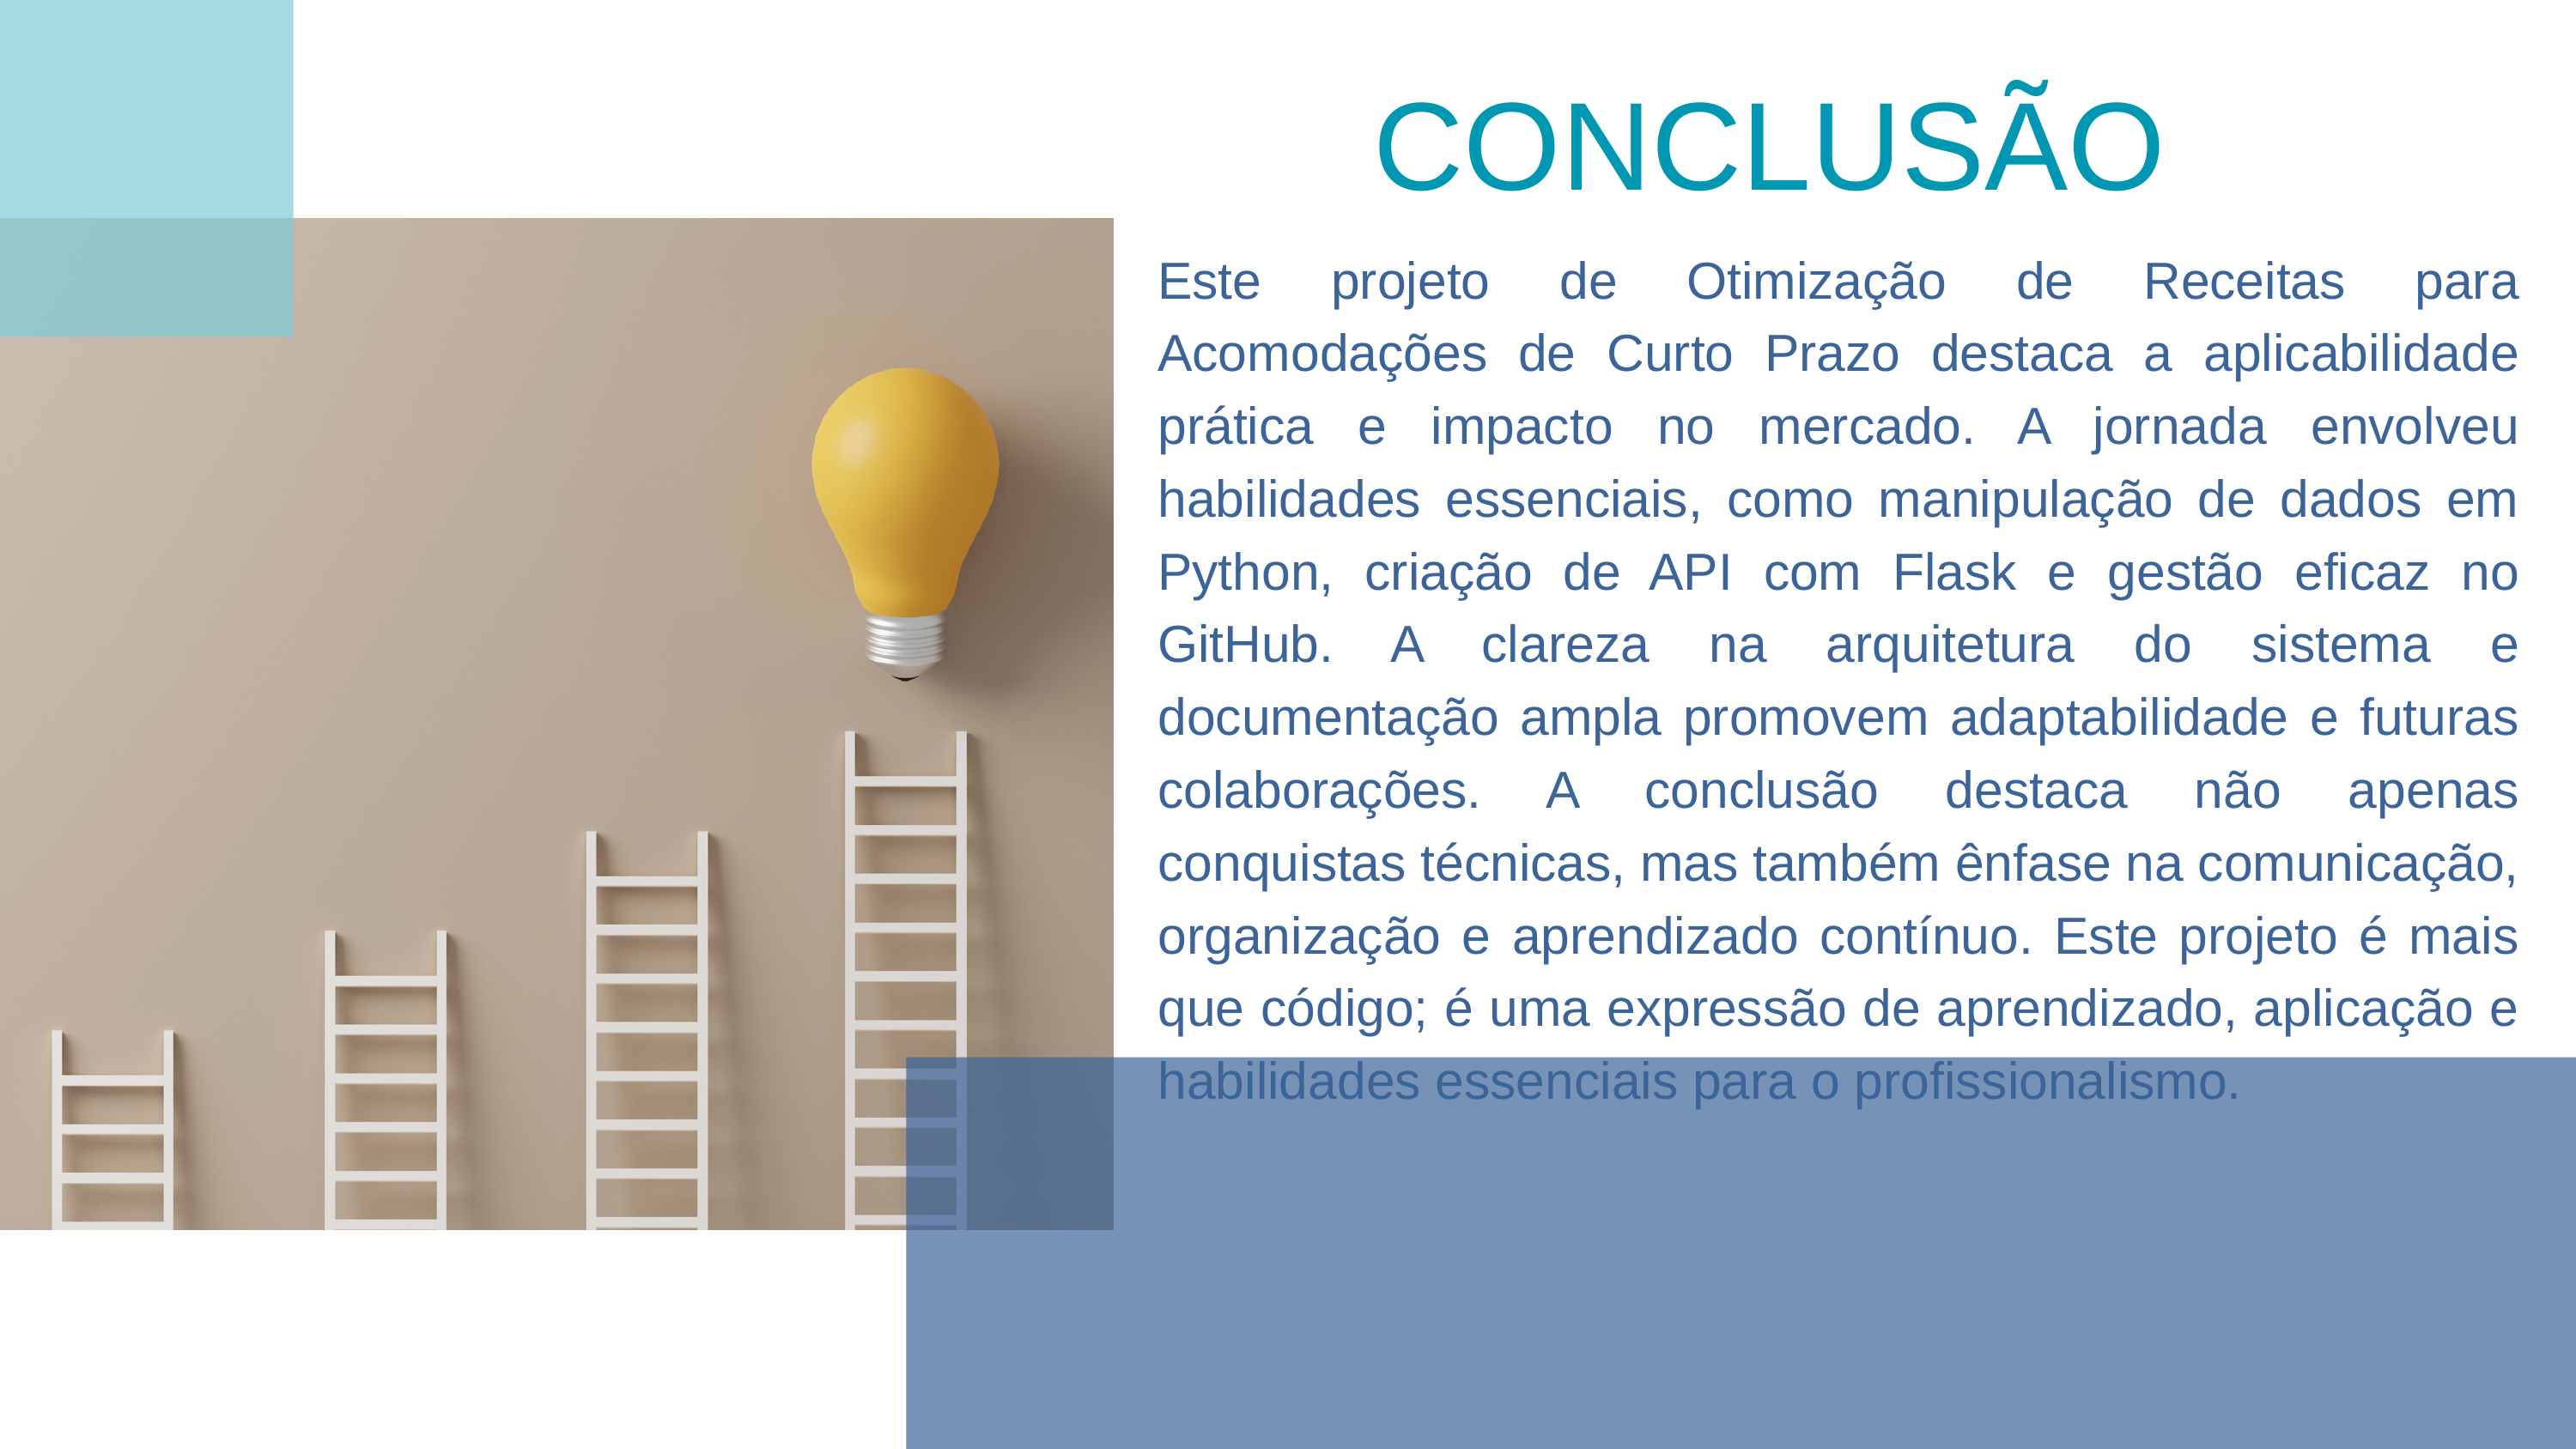

CONCLUSÃO

Este projeto de Otimização de Receitas para Acomodações de Curto Prazo destaca a aplicabilidade prática e impacto no mercado. A jornada envolveu habilidades essenciais, como manipulação de dados em Python, criação de API com Flask e gestão eficaz no GitHub. A clareza na arquitetura do sistema e documentação ampla promovem adaptabilidade e futuras colaborações. A conclusão destaca não apenas conquistas técnicas, mas também ênfase na comunicação, organização e aprendizado contínuo. Este projeto é mais que código; é uma expressão de aprendizado, aplicação e habilidades essenciais para o profissionalismo.